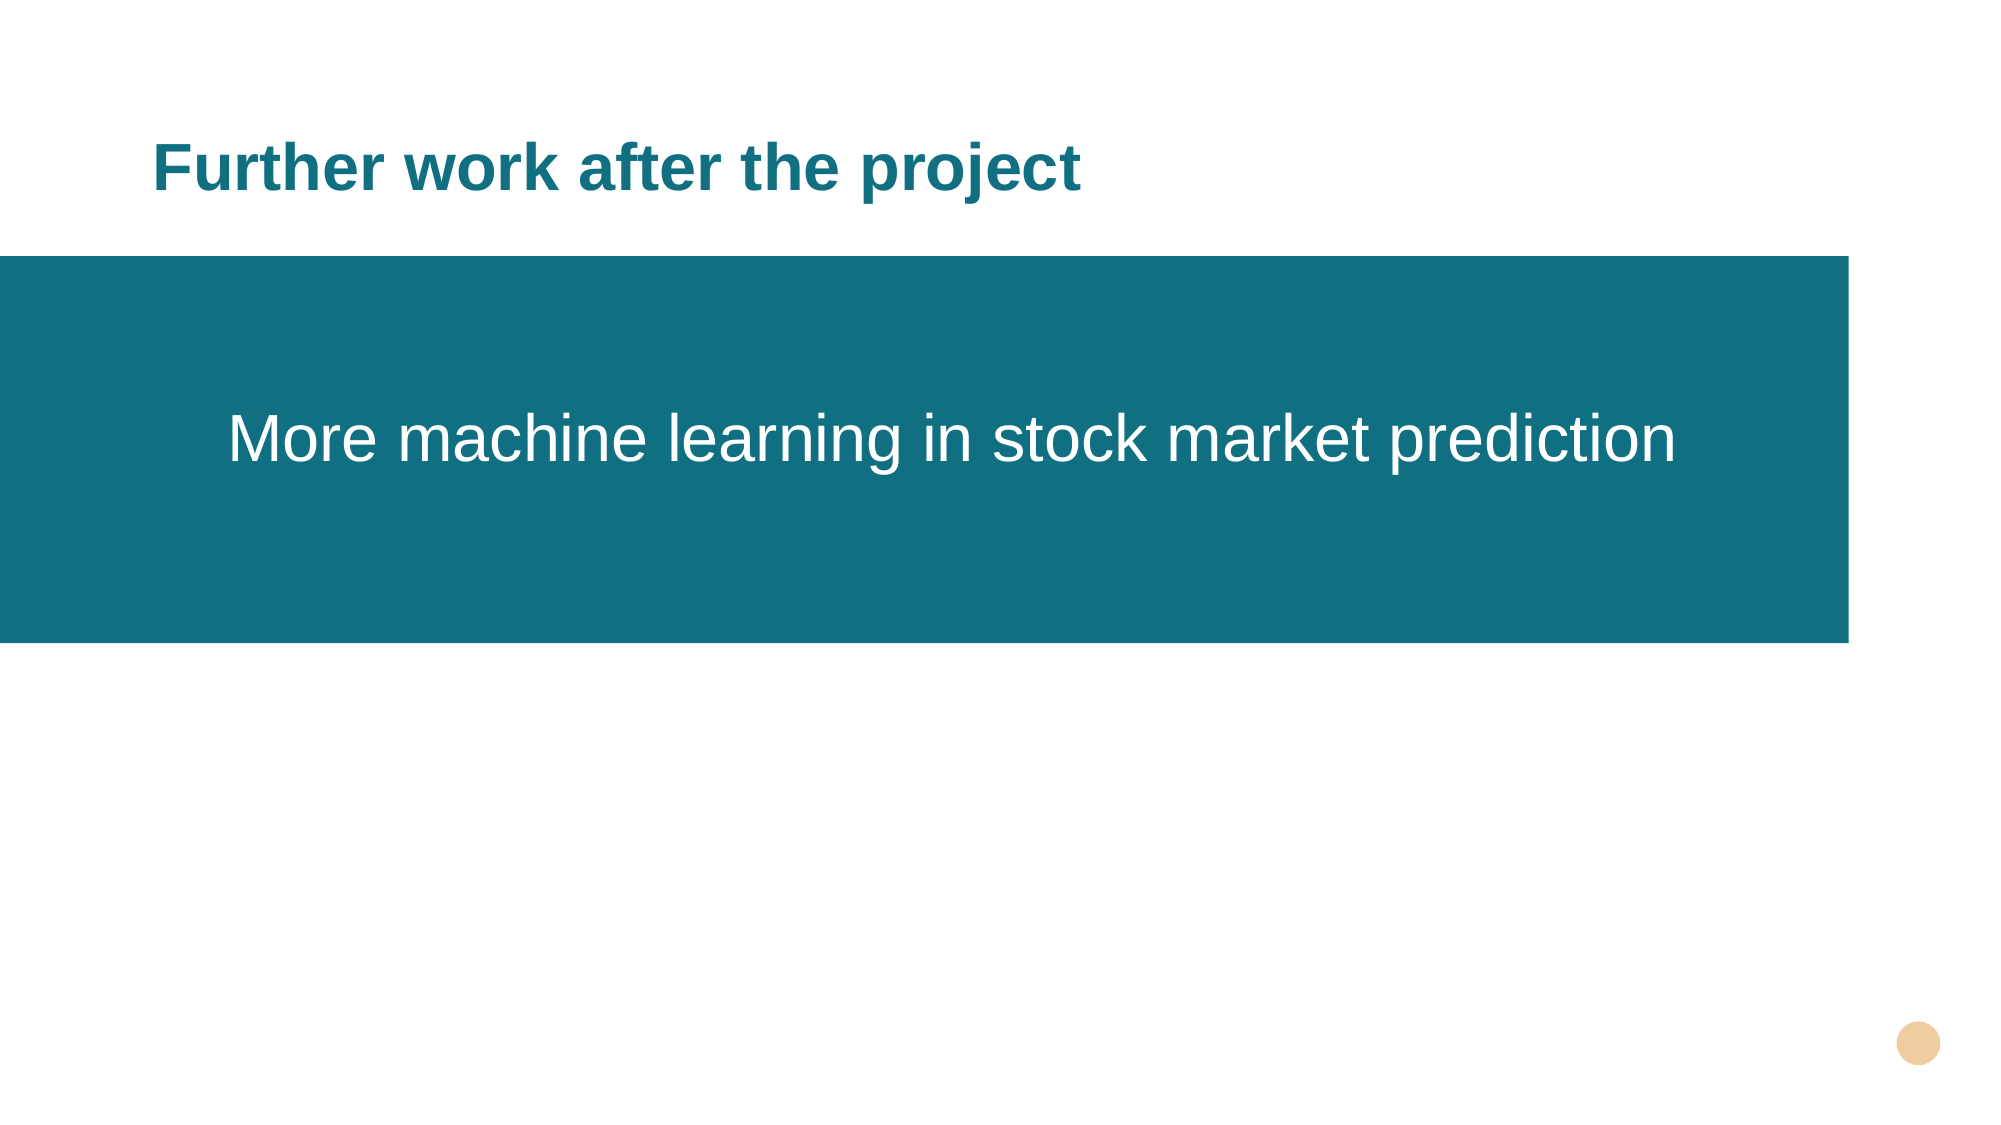

# Further work after the project
More machine learning in stock market prediction